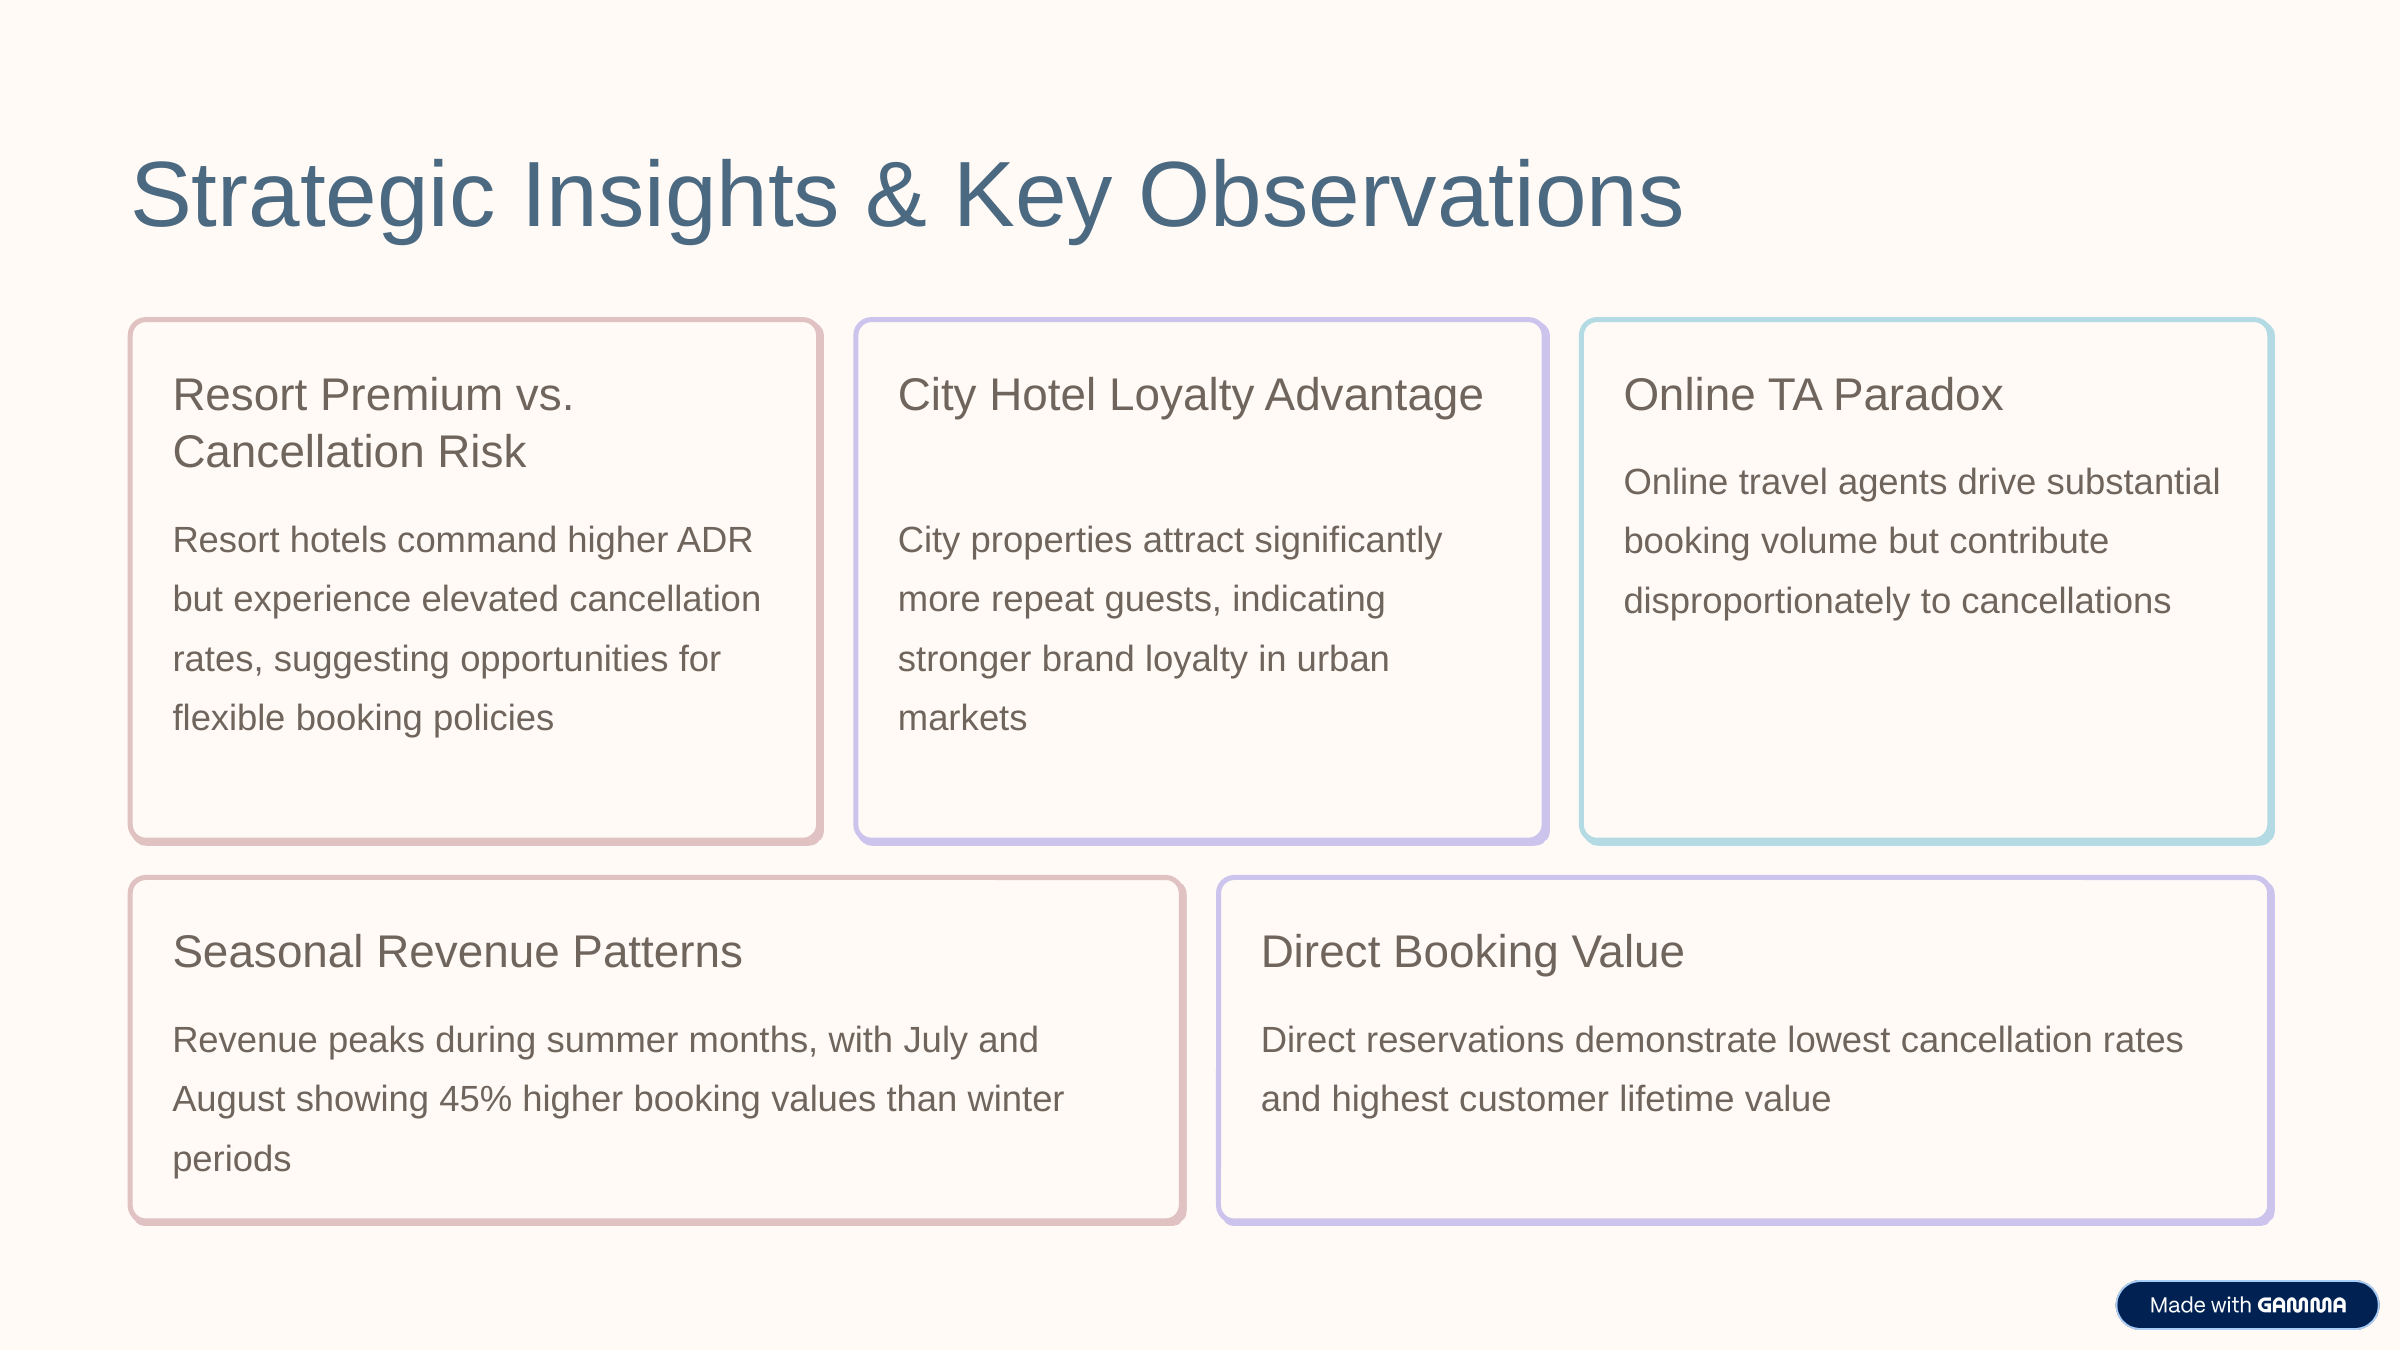

Strategic Insights & Key Observations

Resort Premium vs. Cancellation Risk
City Hotel Loyalty Advantage
Online TA Paradox
Online travel agents drive substantial booking volume but contribute disproportionately to cancellations
Resort hotels command higher ADR but experience elevated cancellation rates, suggesting opportunities for flexible booking policies
City properties attract significantly more repeat guests, indicating stronger brand loyalty in urban markets

Seasonal Revenue Patterns
Direct Booking Value
Revenue peaks during summer months, with July and August showing 45% higher booking values than winter periods
Direct reservations demonstrate lowest cancellation rates and highest customer lifetime value